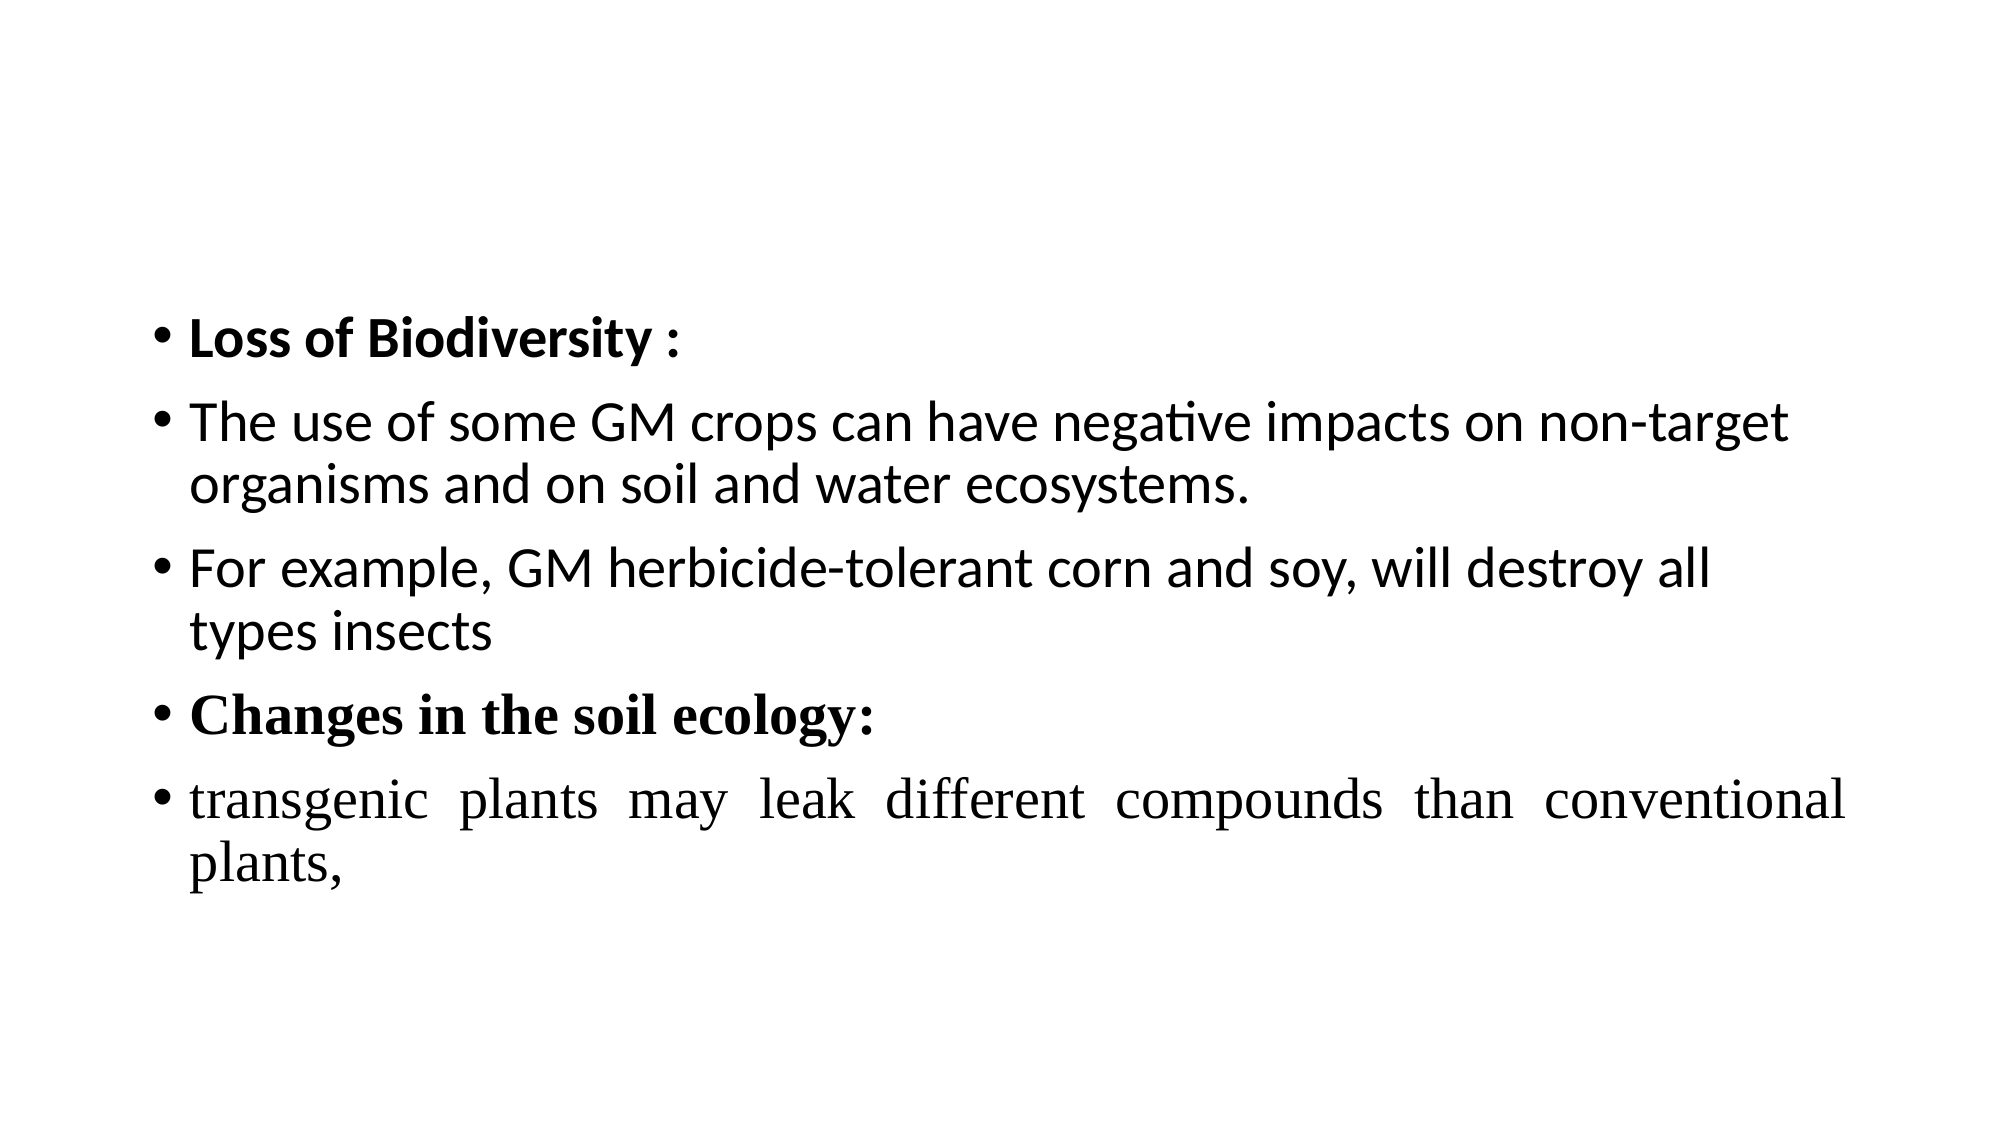

Loss of Biodiversity :
The use of some GM crops can have negative impacts on non-target organisms and on soil and water ecosystems.
For example, GM herbicide-tolerant corn and soy, will destroy all types insects
Changes in the soil ecology:
transgenic plants may leak different compounds than conventional plants,